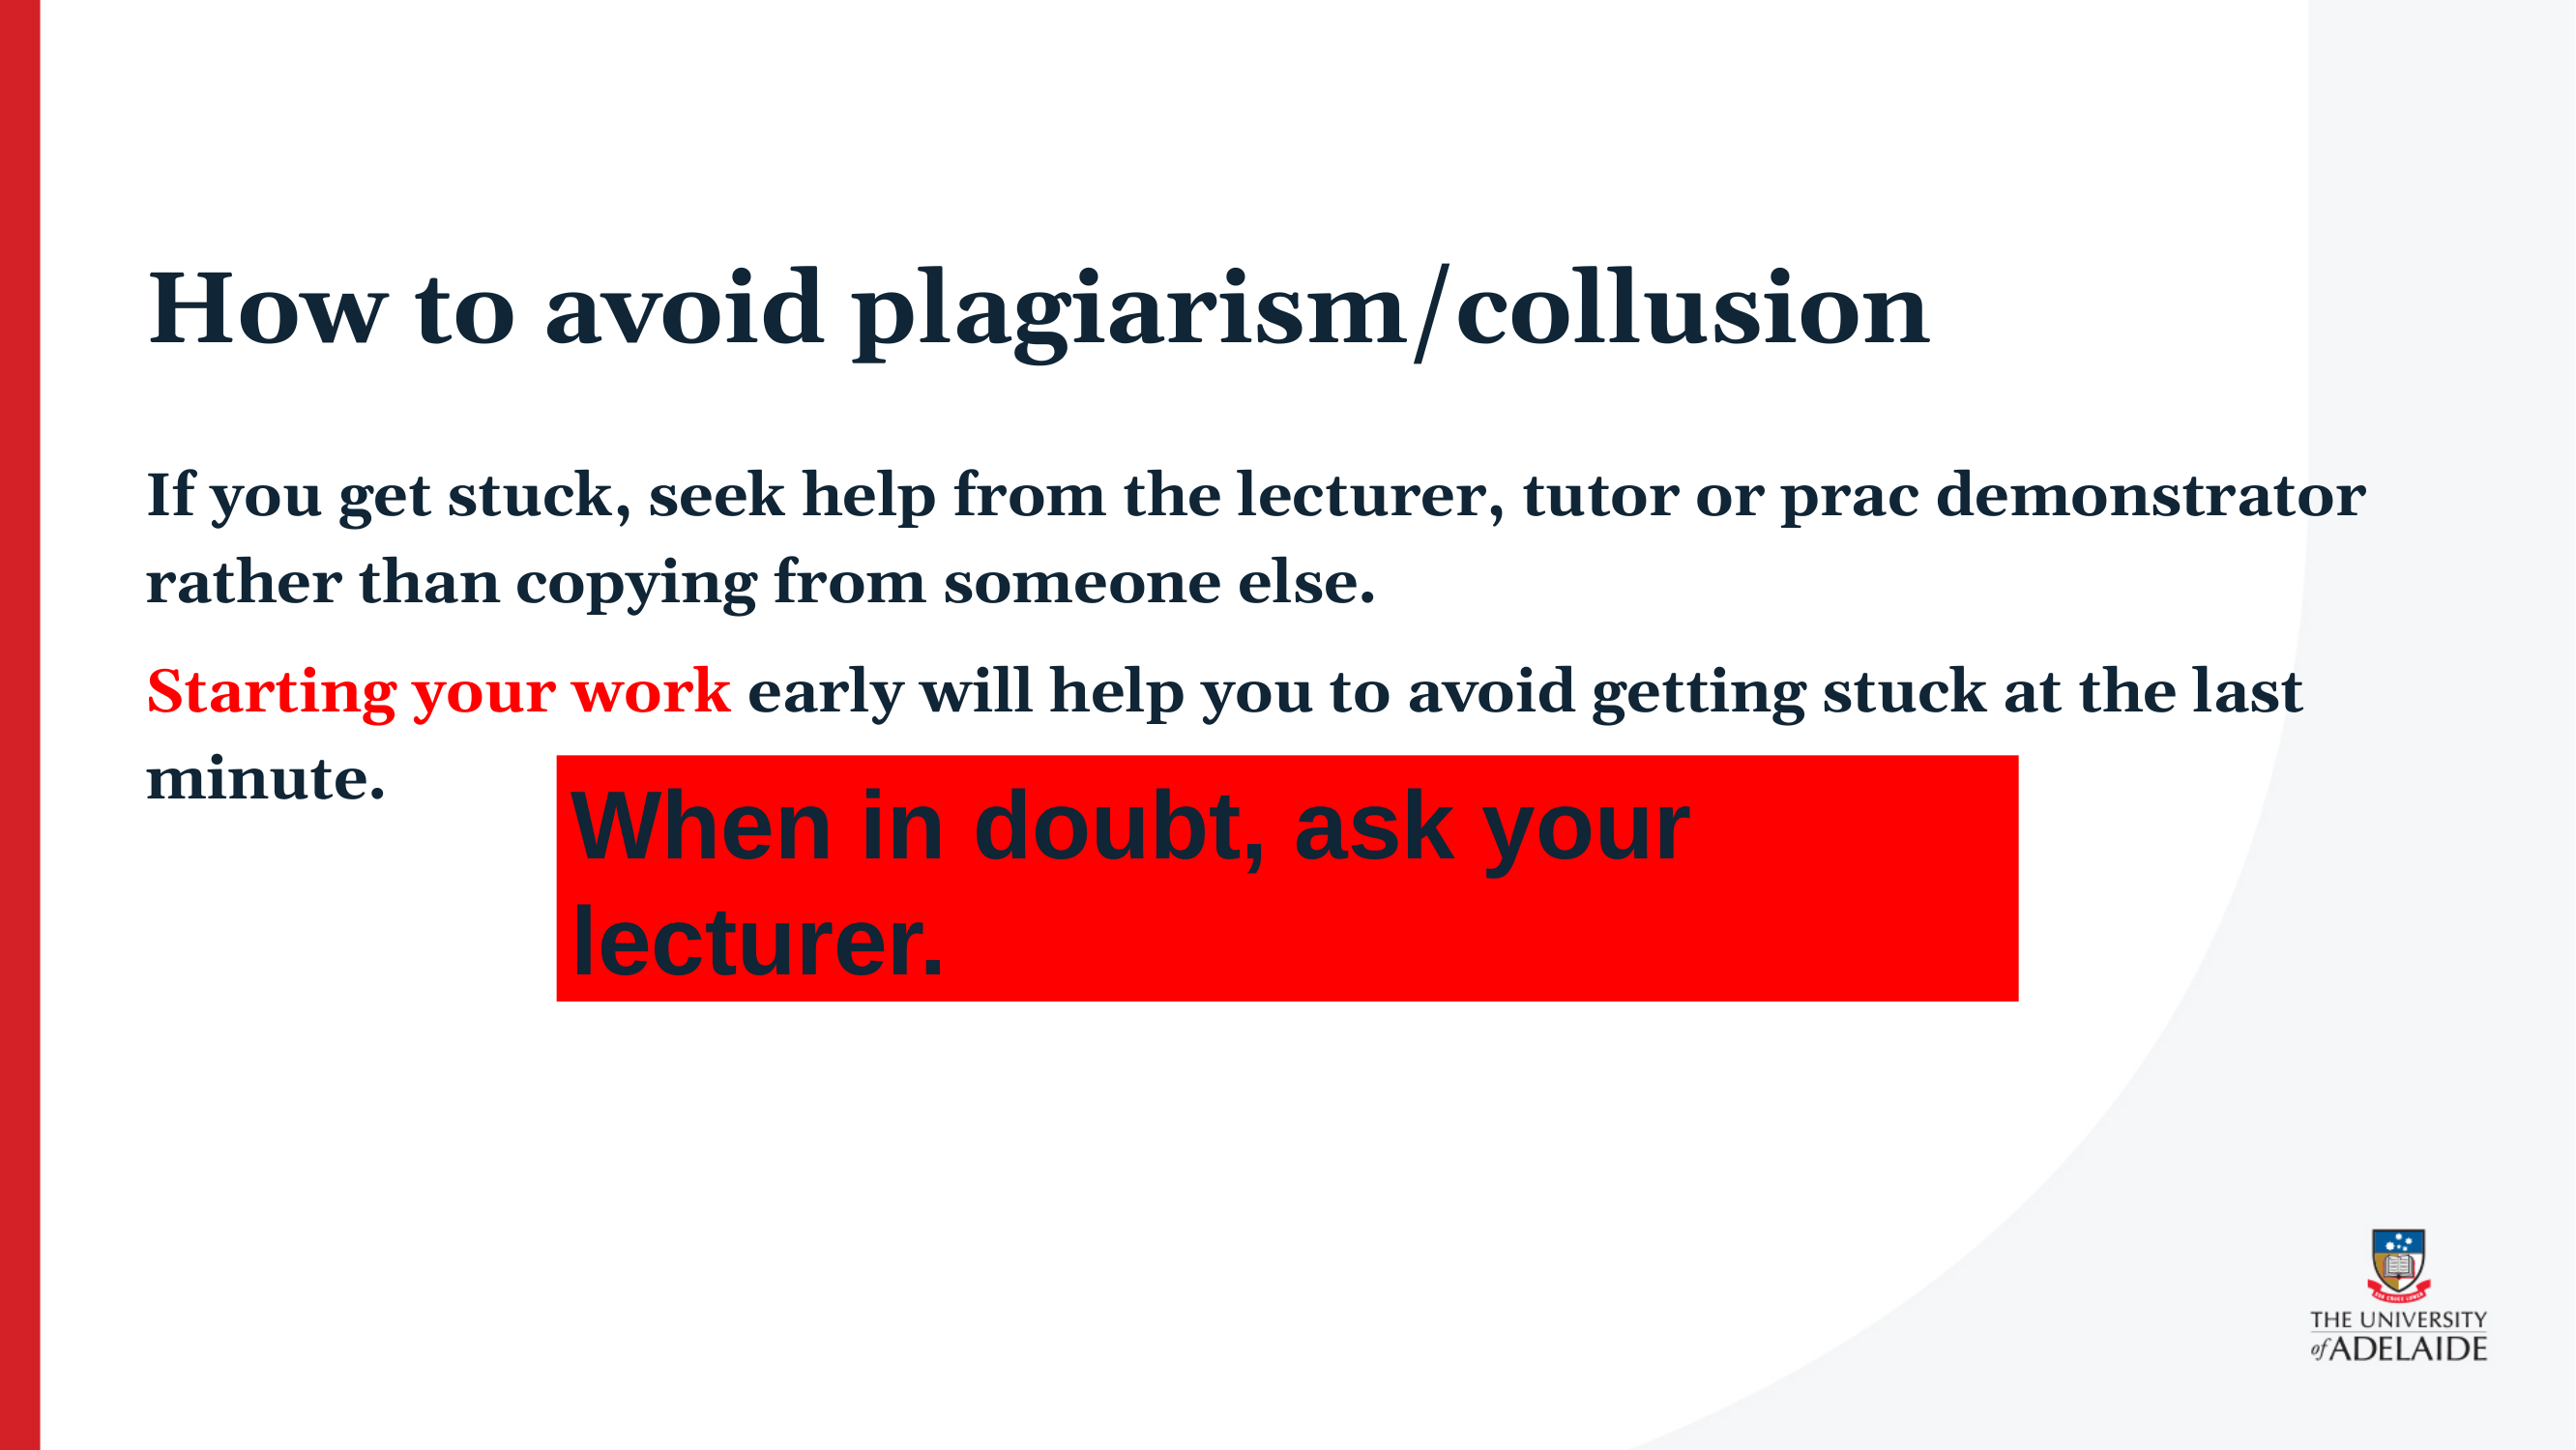

# How to avoid plagiarism/collusion
If you get stuck, seek help from the lecturer, tutor or prac demonstrator rather than copying from someone else.
Starting your work early will help you to avoid getting stuck at the last minute.
When in doubt, ask your lecturer.